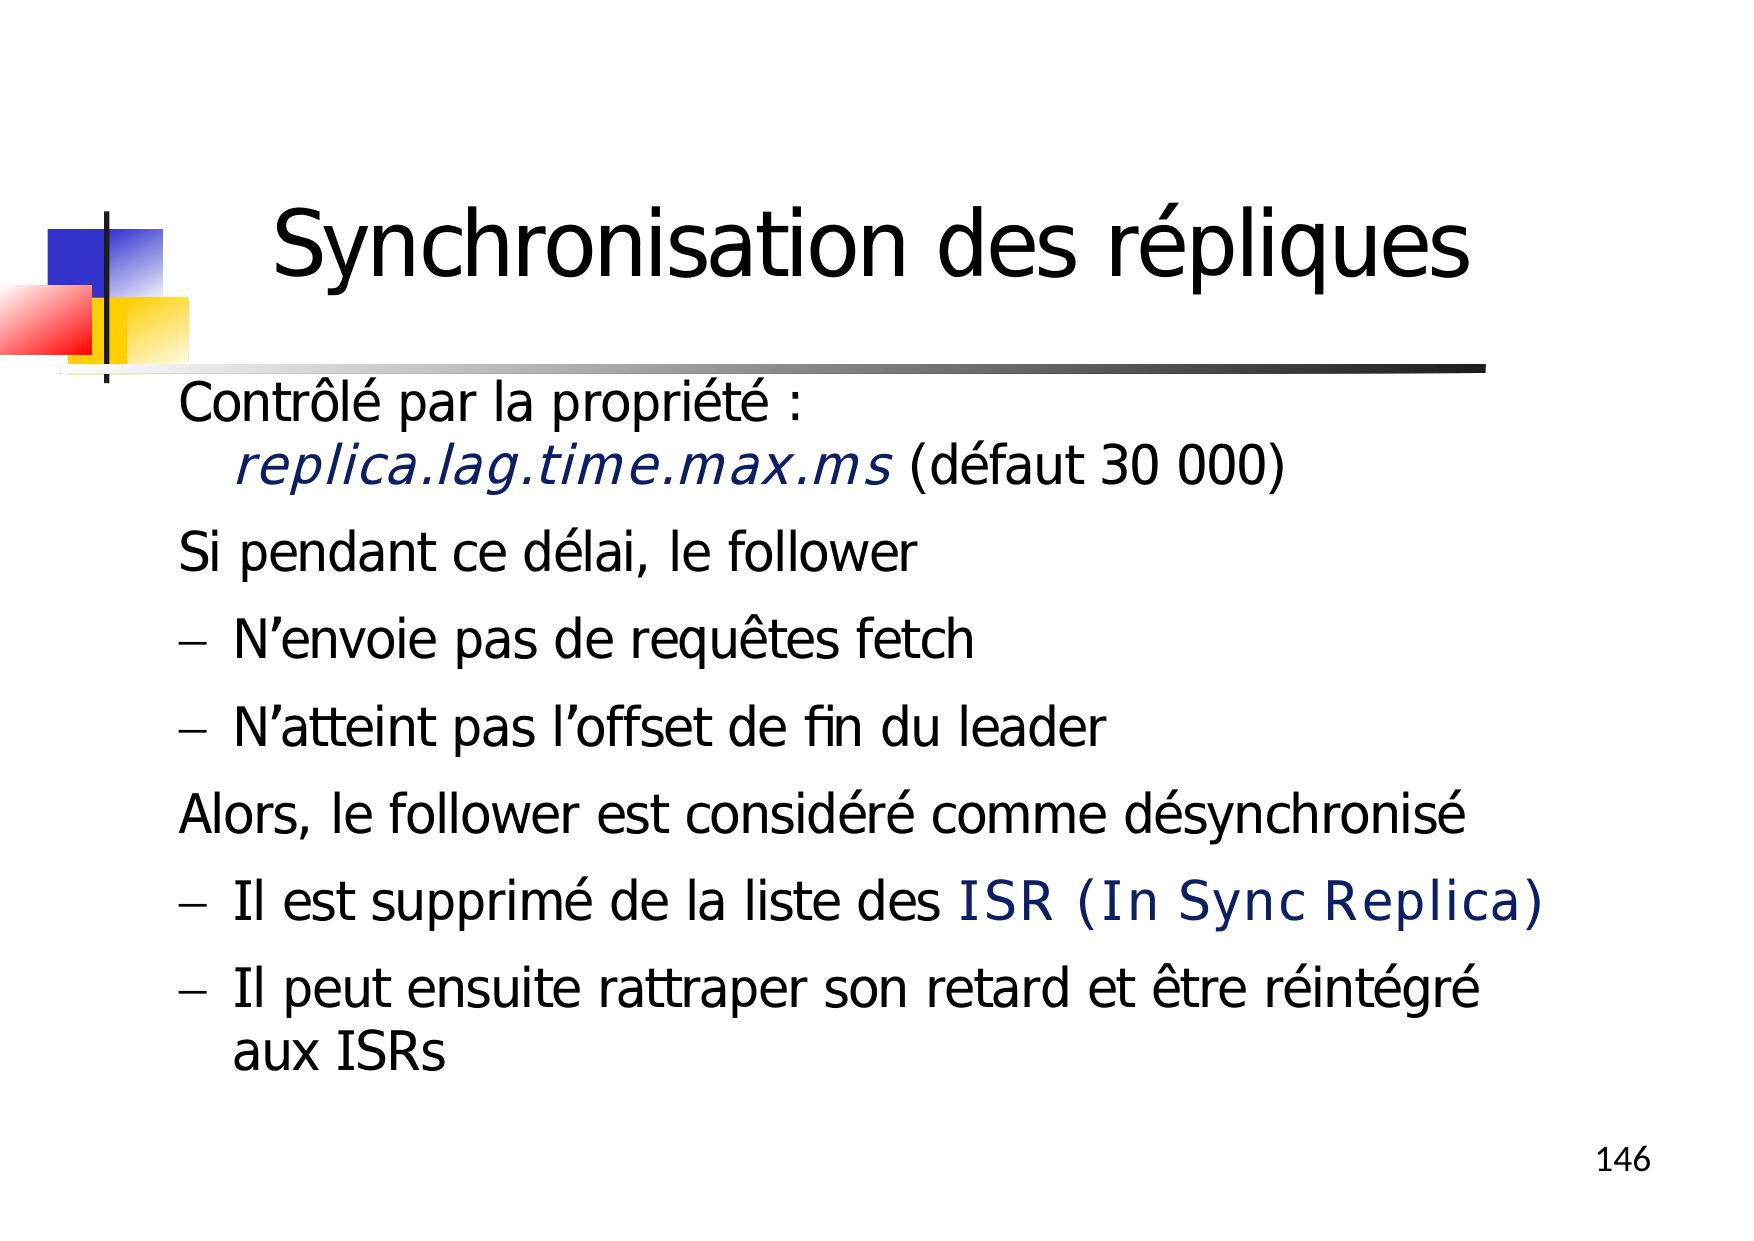

Synchronisation des répliques
Contrôlé par la propriété :
replica.lag.time.max.ms (défaut 30 000)
Si pendant ce délai, le follower
N’envoie pas de requêtes fetch
N’atteint pas l’offset de fin du leader
Alors, le follower est considéré comme désynchronisé
Il est supprimé de la liste des ISR (In Sync Replica)
Il peut ensuite rattraper son retard et être réintégré aux ISRs